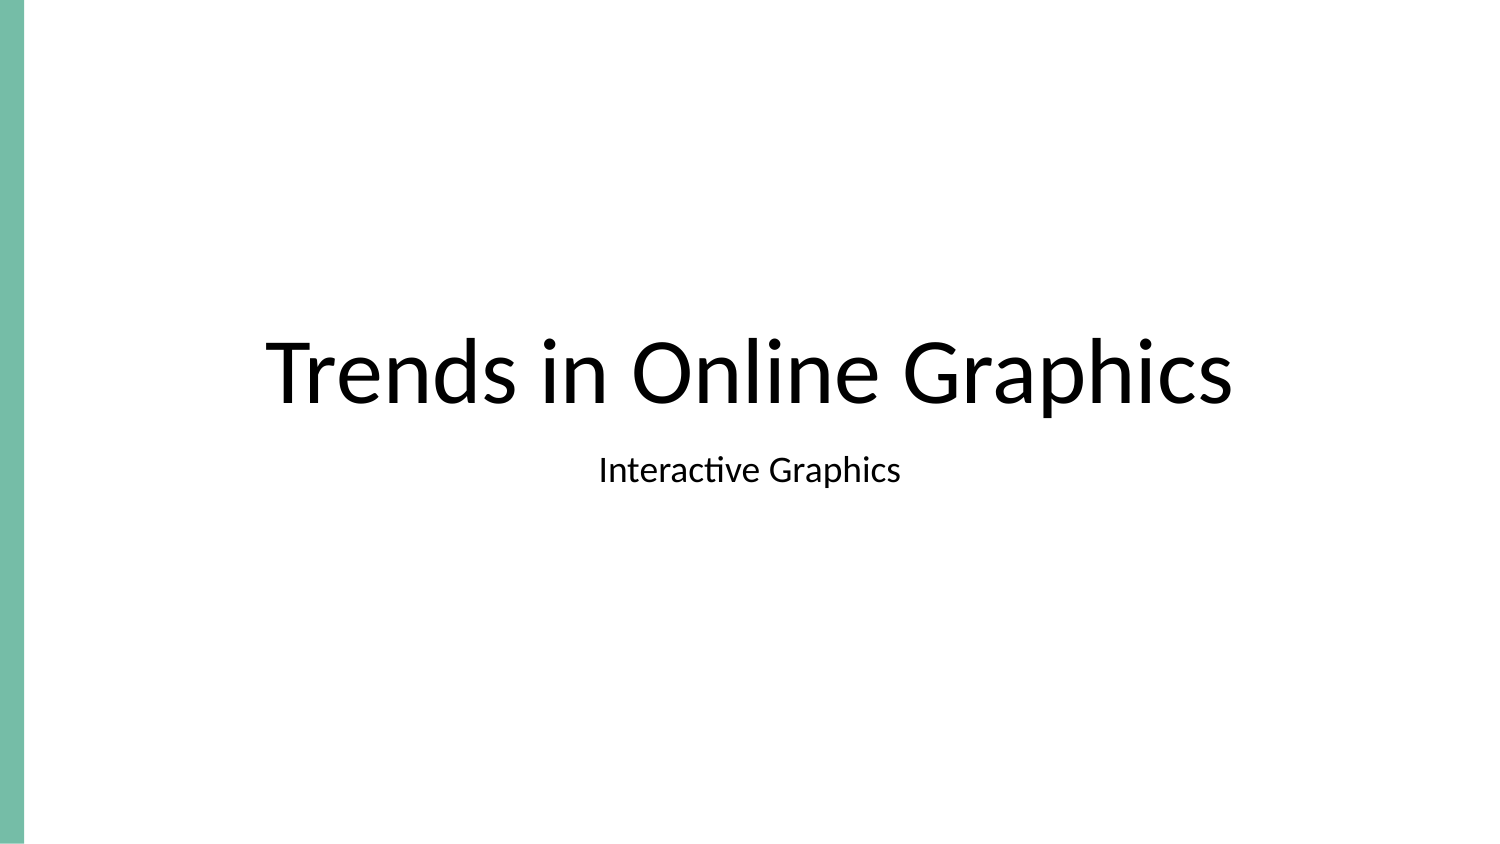

# Trends in Online Graphics
Interactive Graphics